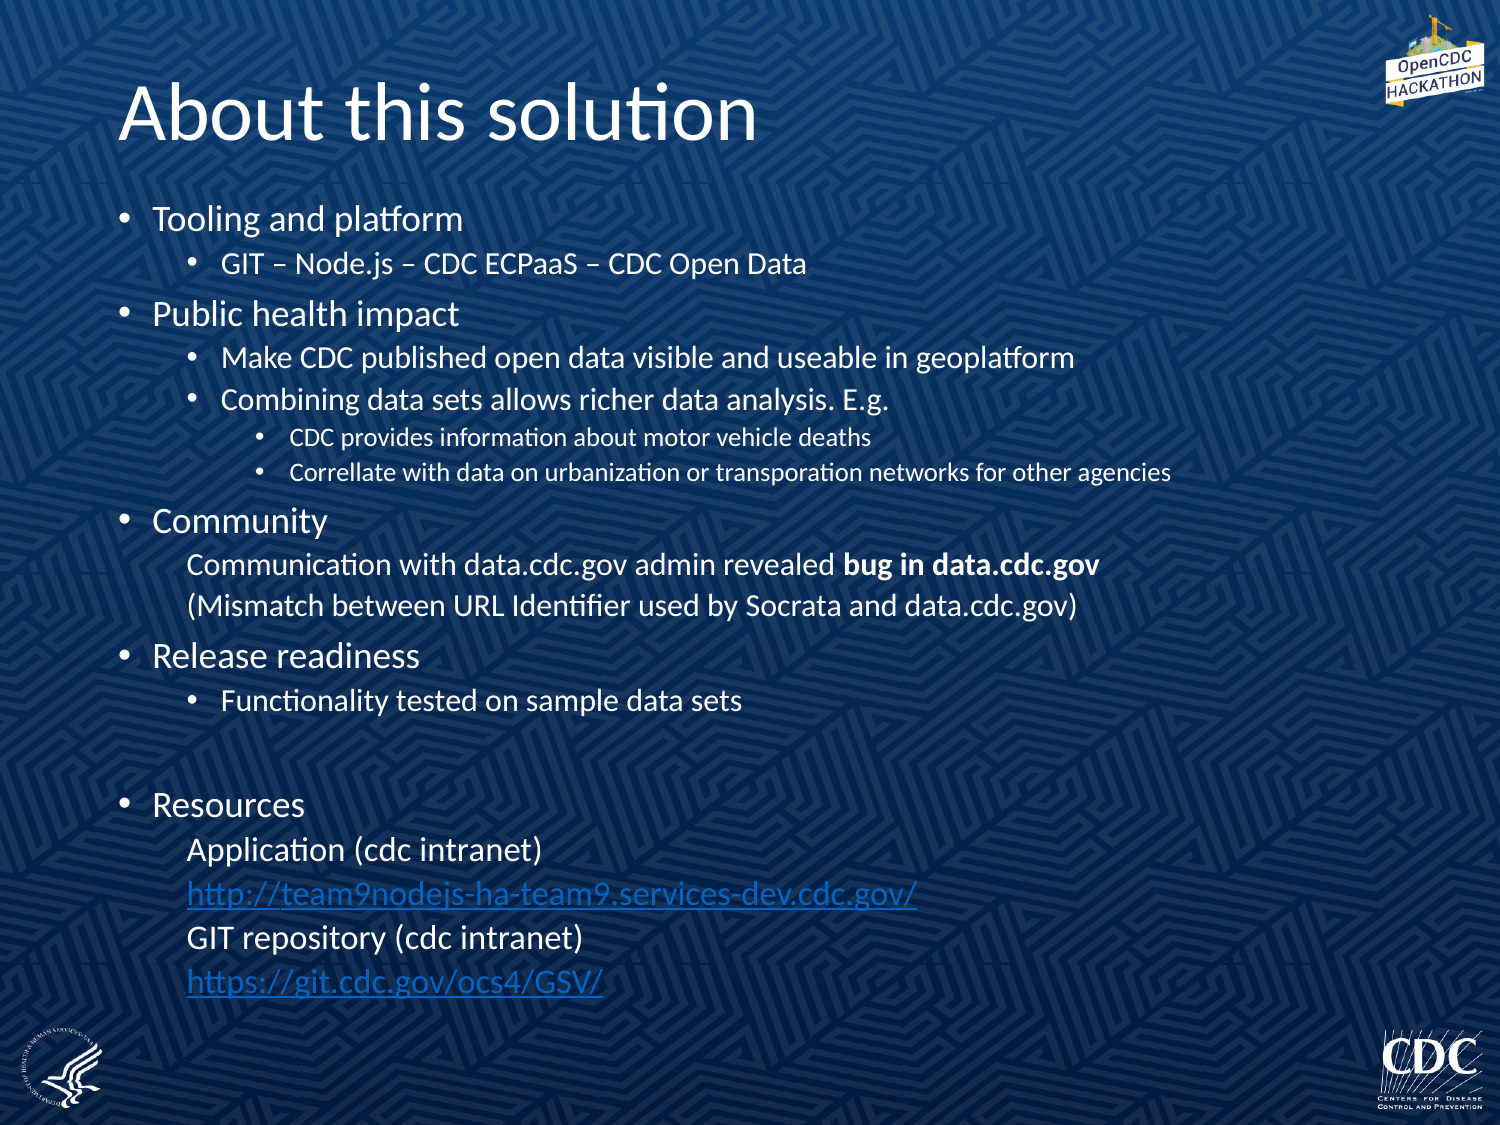

# About this solution
Tooling and platform
GIT – Node.js – CDC ECPaaS – CDC Open Data
Public health impact
Make CDC published open data visible and useable in geoplatform
Combining data sets allows richer data analysis. E.g.
CDC provides information about motor vehicle deaths
Correllate with data on urbanization or transporation networks for other agencies
Community
Communication with data.cdc.gov admin revealed bug in data.cdc.gov
(Mismatch between URL Identifier used by Socrata and data.cdc.gov)
Release readiness
Functionality tested on sample data sets

Resources
Application (cdc intranet)
http://team9nodejs-ha-team9.services-dev.cdc.gov/
GIT repository (cdc intranet)
https://git.cdc.gov/ocs4/GSV/